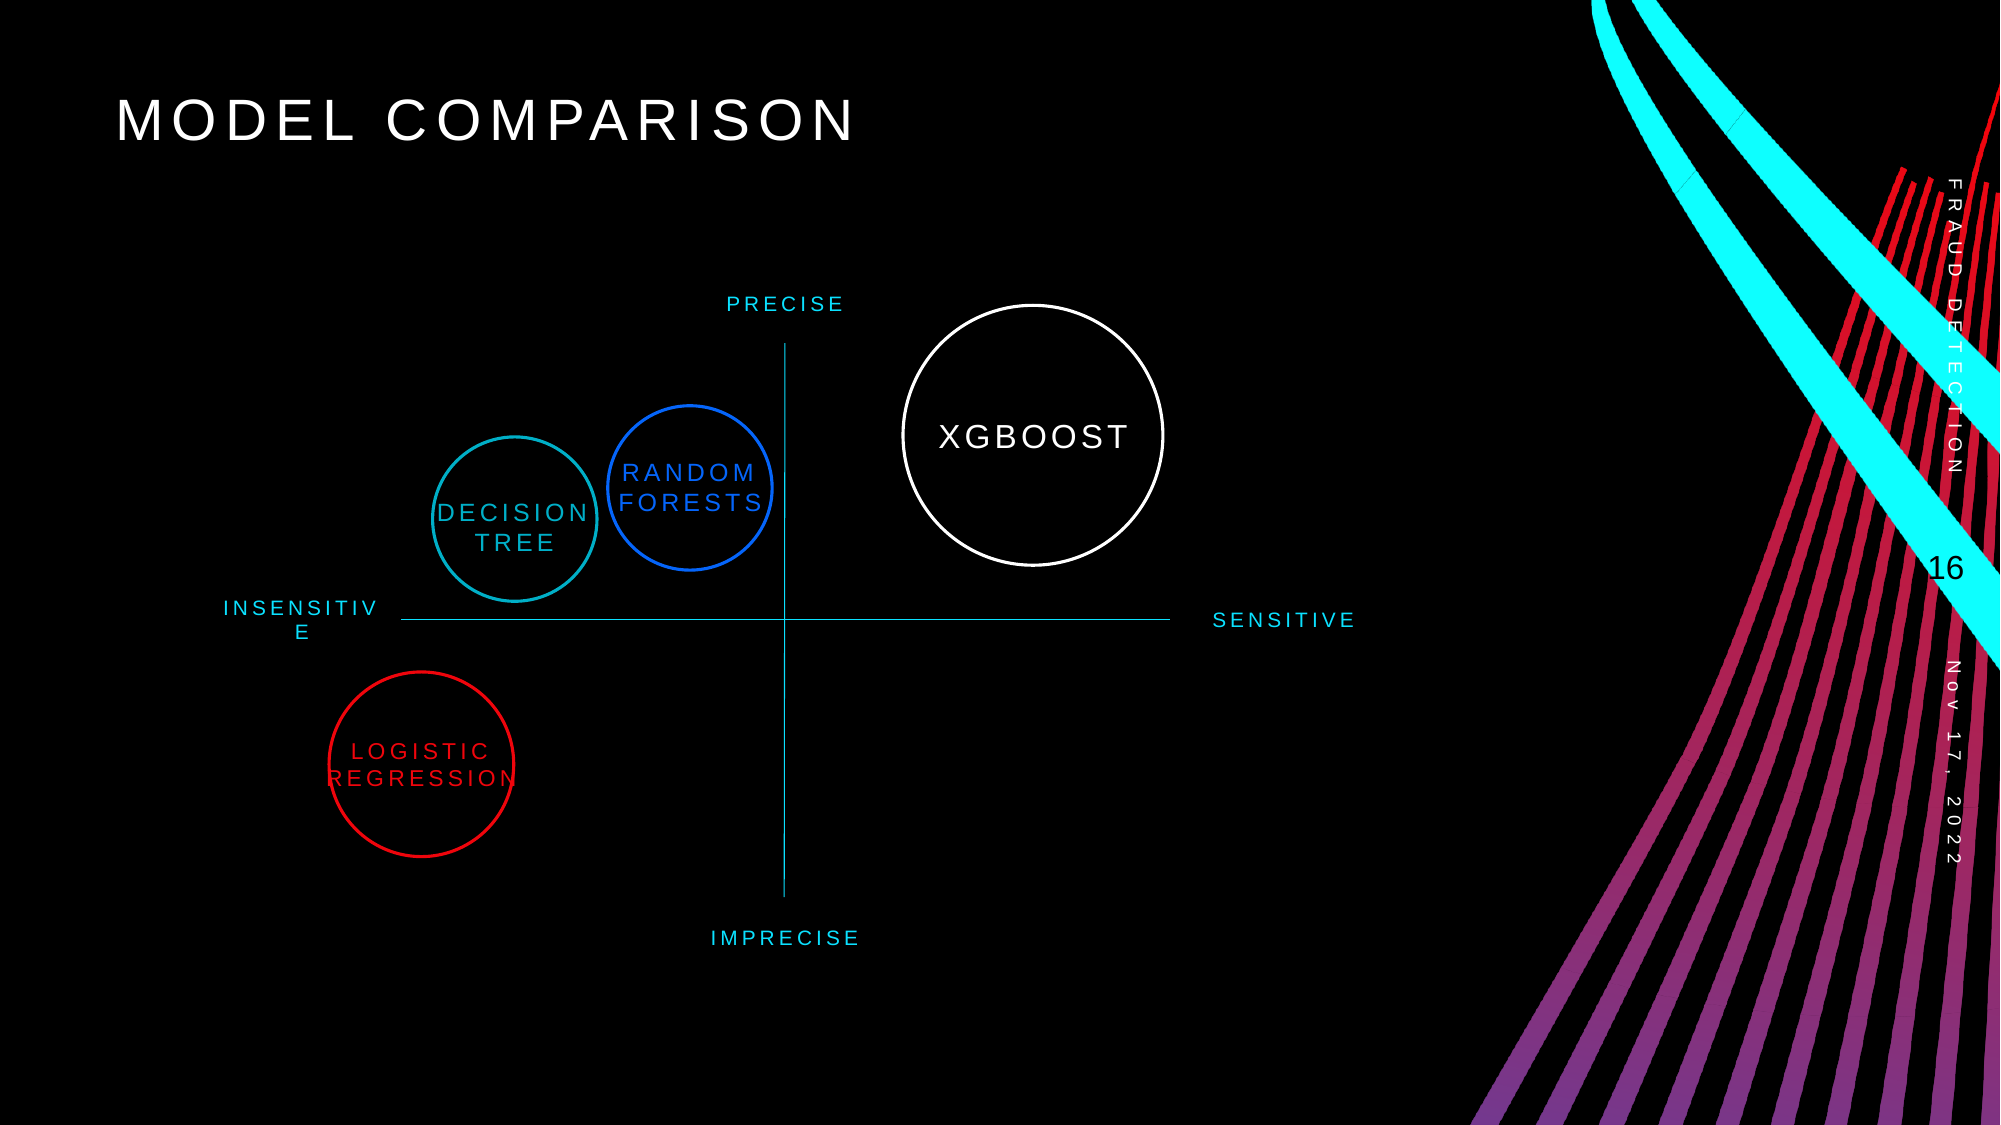

# Model comparison
Fraud detection
precise

XGBoost

Random forests
decision tree
16
insensitive
sensitive

Logistic regression
Nov 17, 2022
imprecise